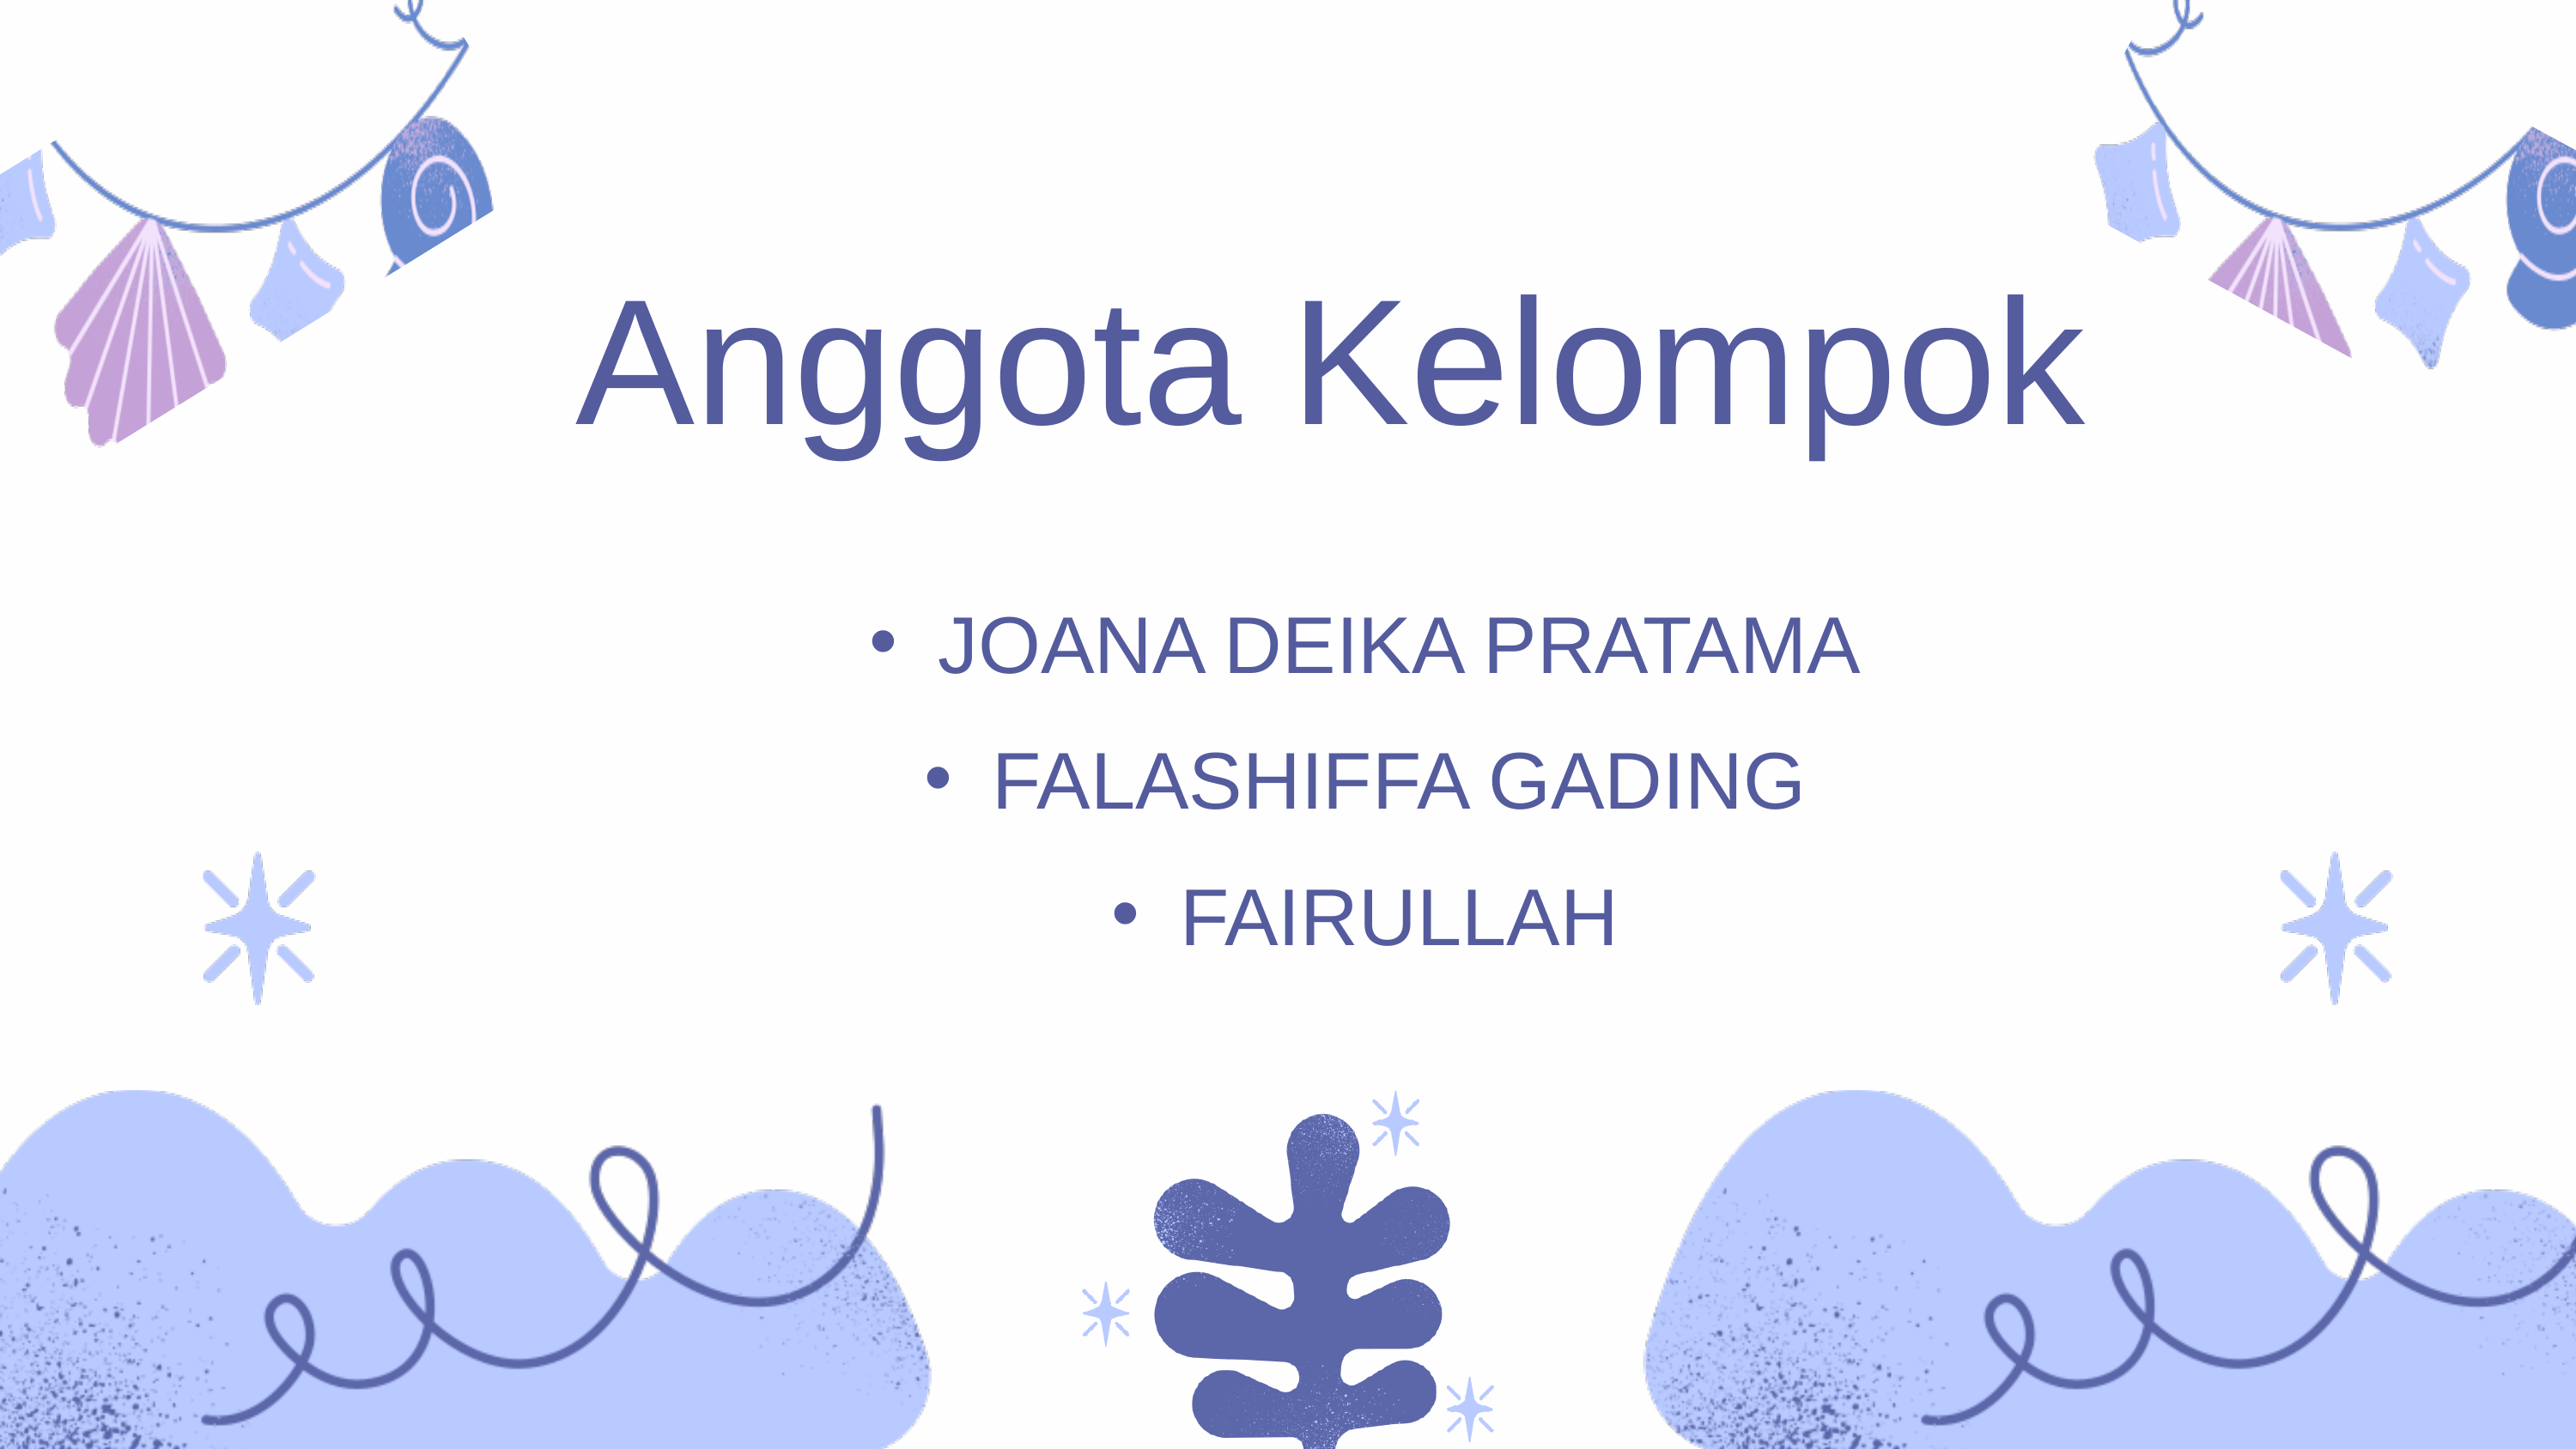

Anggota Kelompok
JOANA DEIKA PRATAMA
FALASHIFFA GADING
FAIRULLAH